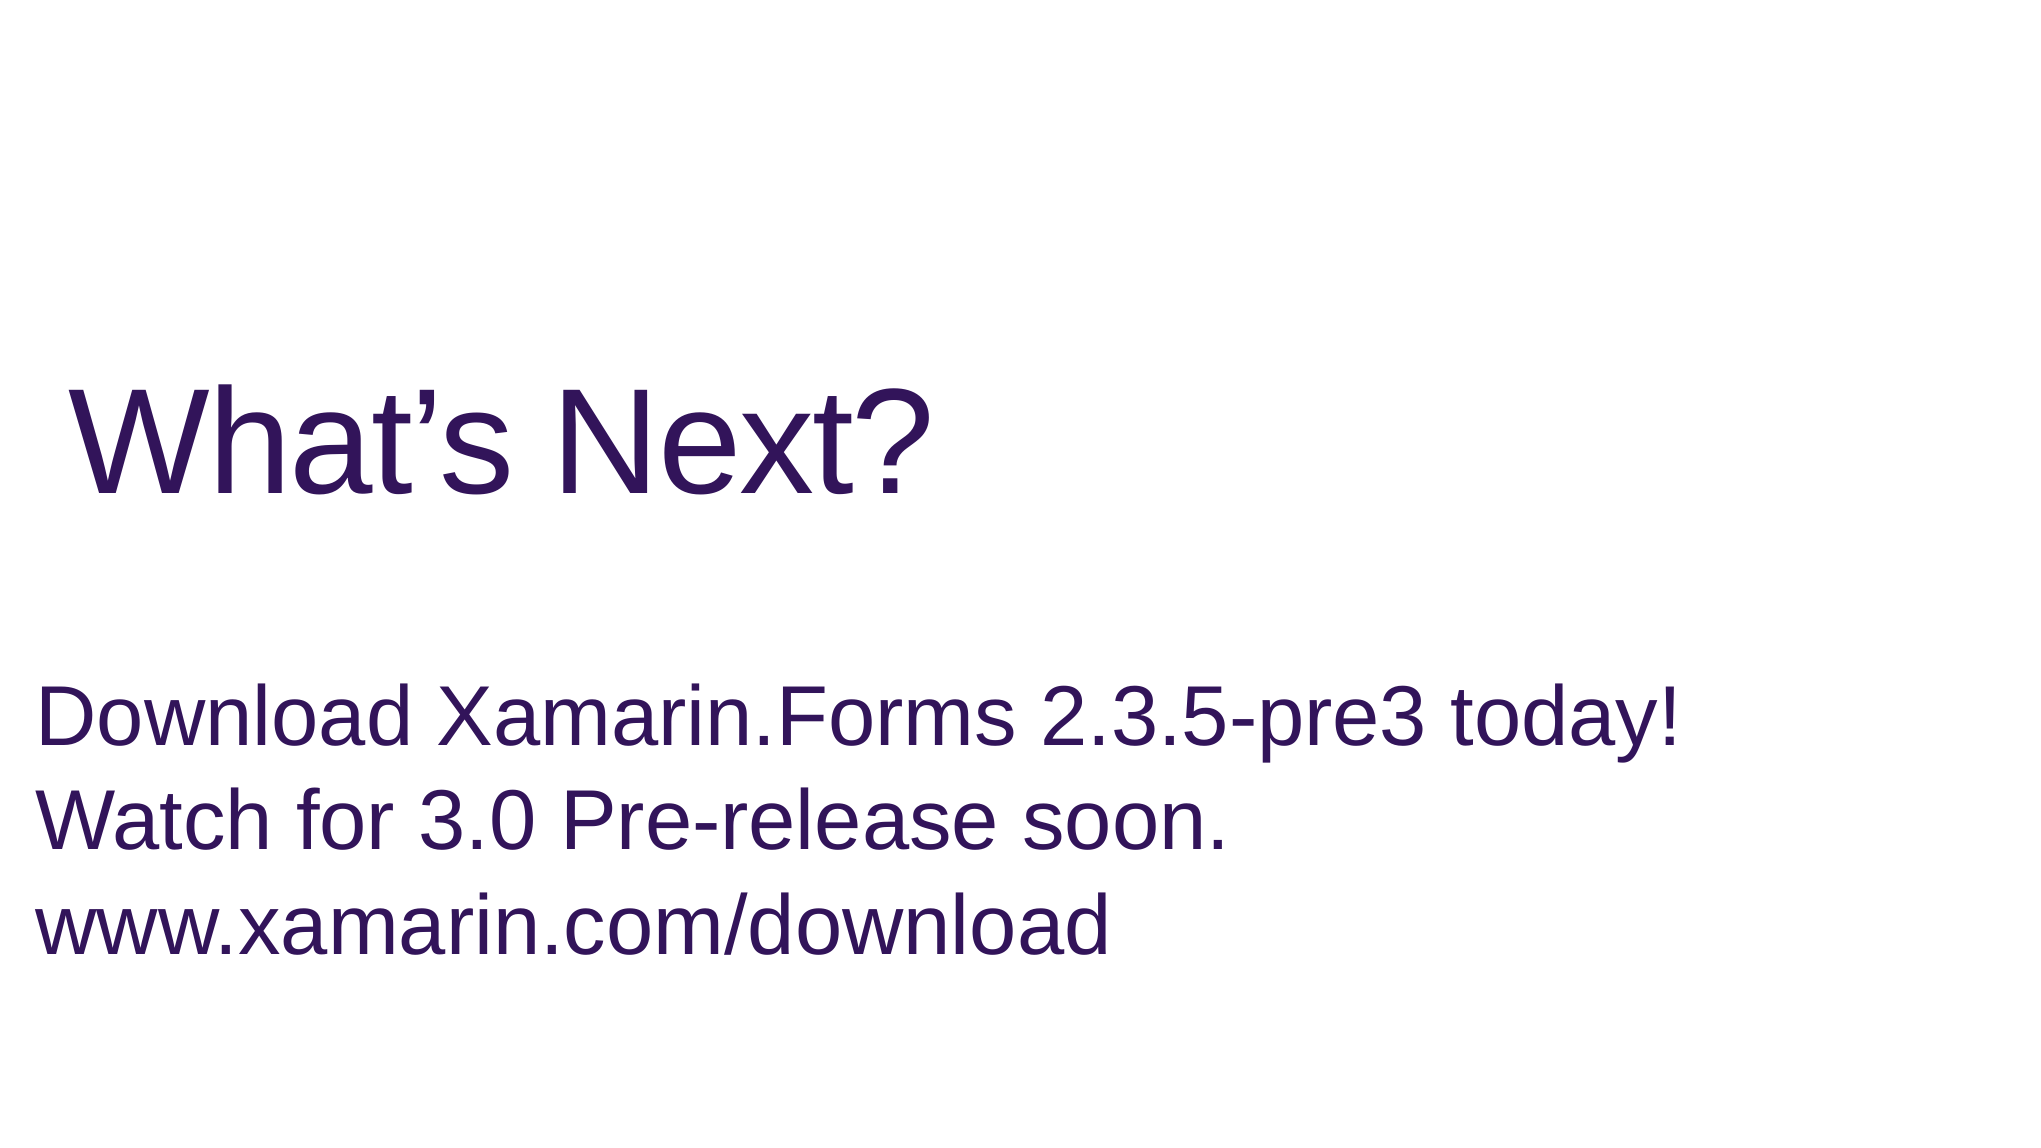

# What’s Next?
Download Xamarin.Forms 2.3.5-pre3 today!
Watch for 3.0 Pre-release soon.
www.xamarin.com/download